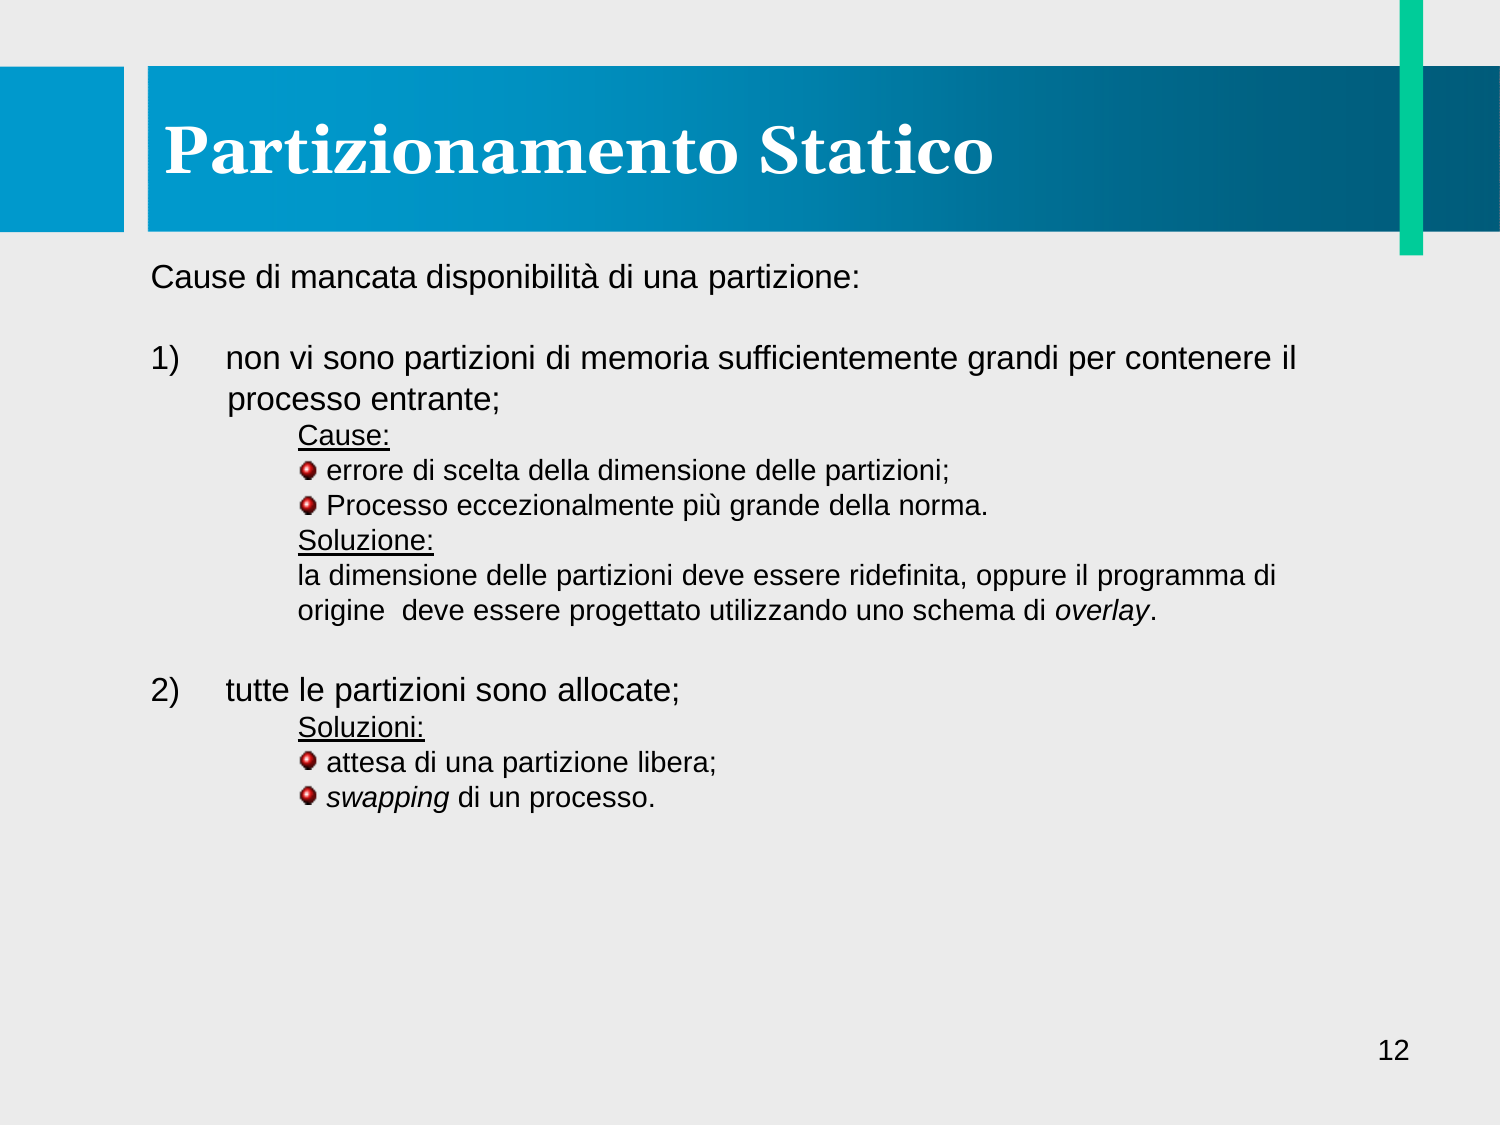

# Partizionamento Statico

Cause di mancata disponibilità di una partizione:

non vi sono partizioni di memoria sufficientemente grandi per contenere il
processo entrante;
Cause:
errore di scelta della dimensione delle partizioni;  Processo eccezionalmente più grande della norma.
Soluzione:
la dimensione delle partizioni deve essere ridefinita, oppure il programma di origine  deve essere progettato utilizzando uno schema di overlay.

tutte le partizioni sono allocate;
Soluzioni:
attesa di una partizione libera;
swapping di un processo.

12